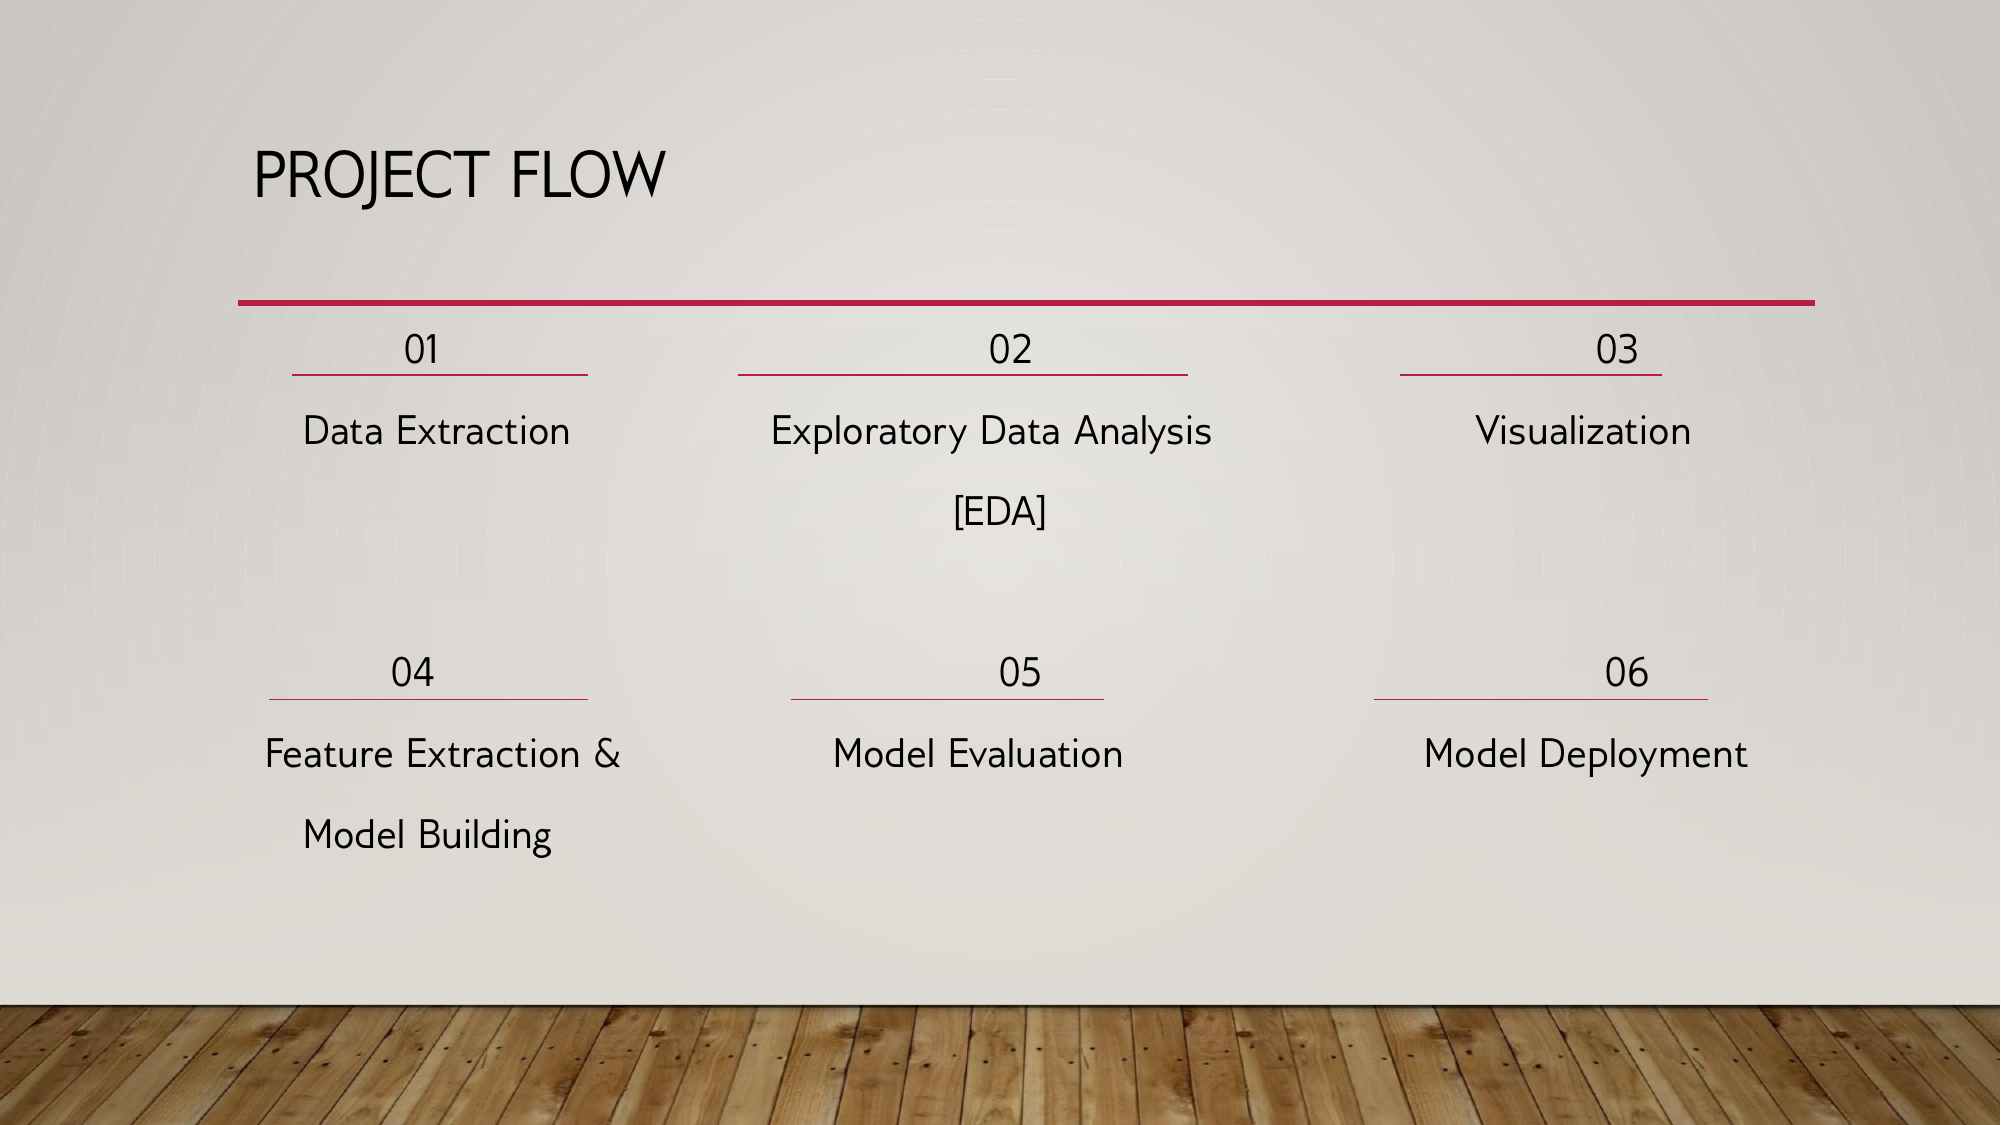

# PROJECT FLOW
            01                                            02                                             03
    Data Extraction                Exploratory Data Analysis                     Visualization
                                                        [EDA]

           04                                             05                                             06
 Feature Extraction &                 Model Evaluation                        Model Deployment
    Model Building